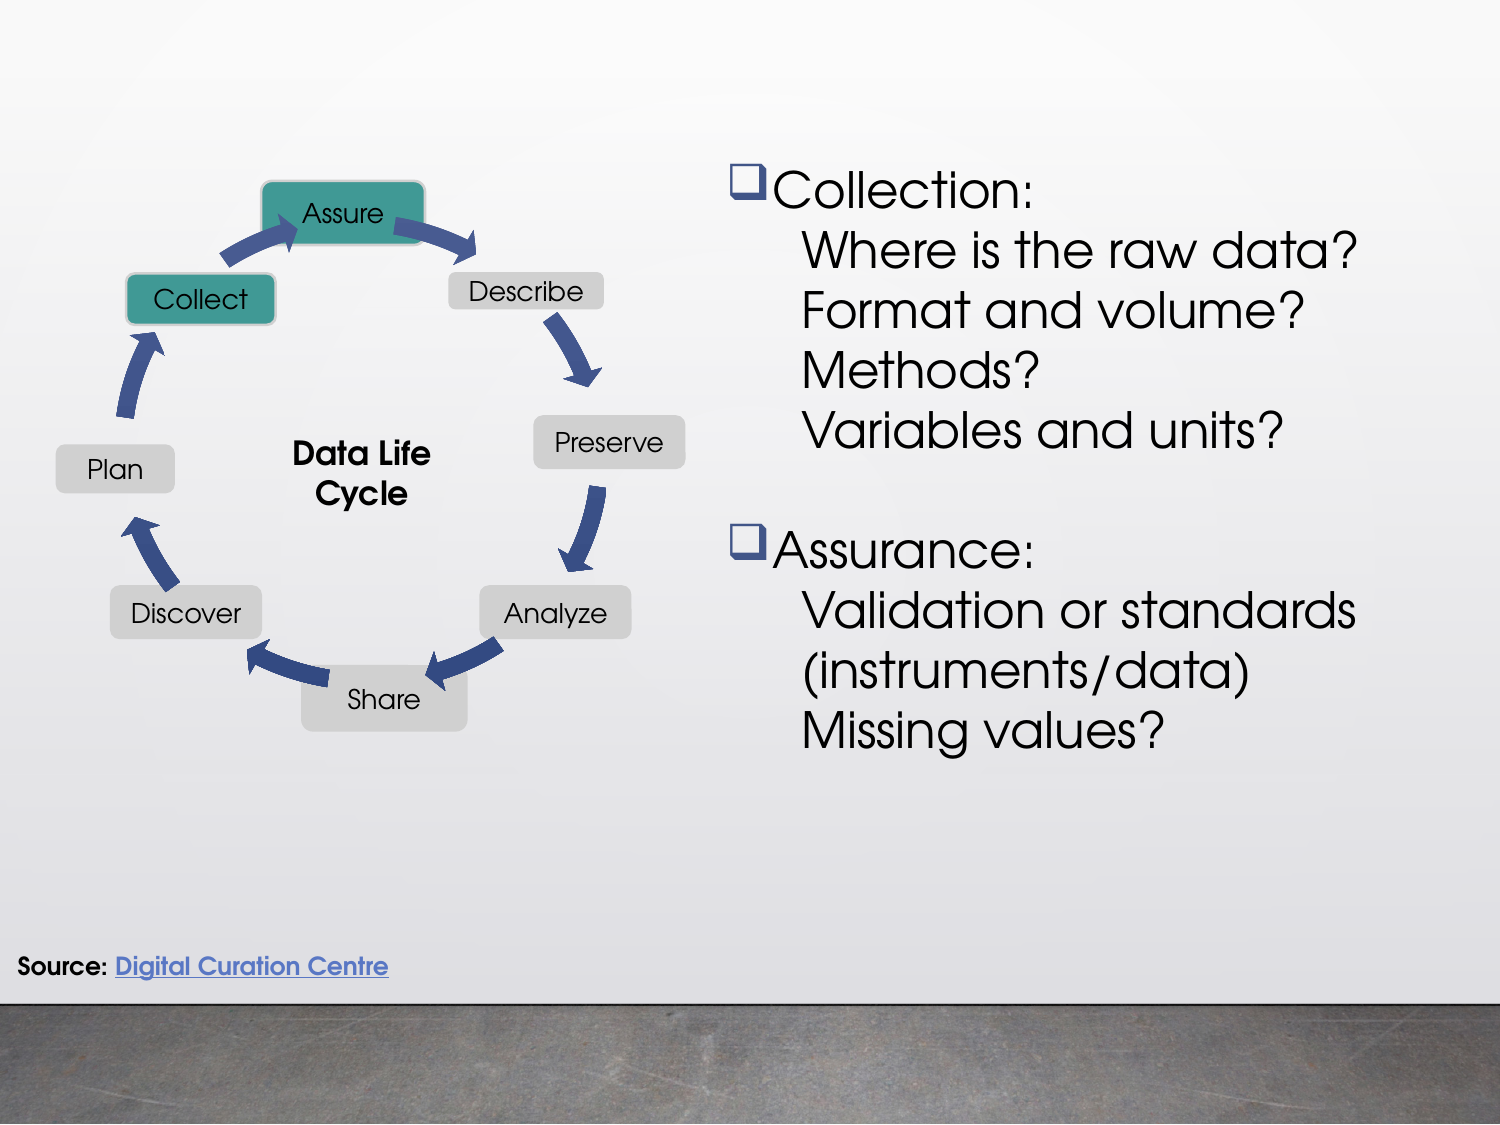

Plan

Share
Discover
Collect
Assure
Data Life Cycle
Describe
Analyze
Preserve
Collection:
Where is the raw data?
Format and volume?
Methods?
Variables and units?

Assurance:
Validation or standards (instruments/data)
Missing values?

Source: Digital Curation Centre